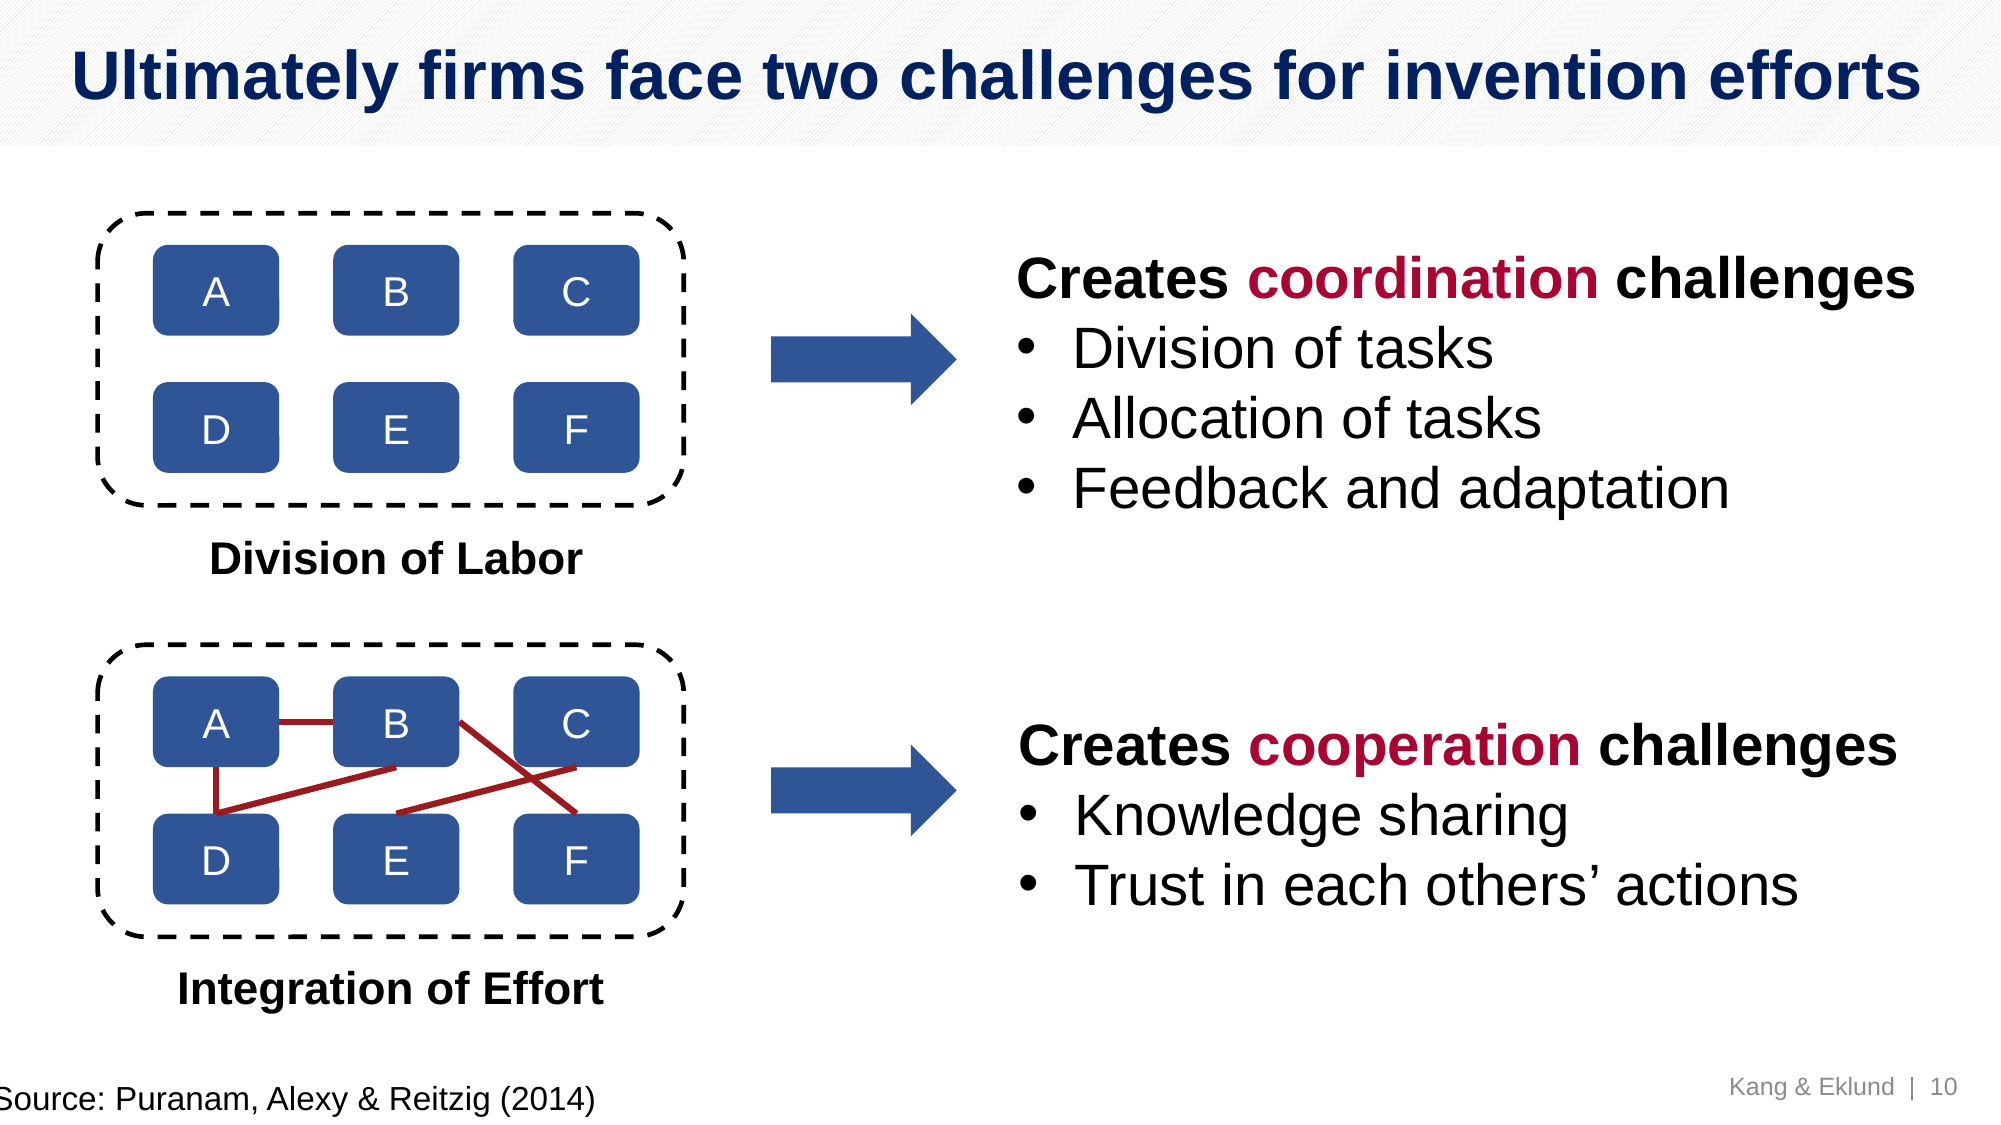

# Ultimately firms face two challenges for invention efforts

Creates coordination challenges
Division of tasks
Allocation of tasks
Feedback and adaptation
B
C
A

E
F
D
Division of Labor

B
C
A
Creates cooperation challenges
Knowledge sharing
Trust in each others’ actions

E
F
D
Integration of Effort
Kang & Eklund  |  10
Source: Puranam, Alexy & Reitzig (2014)